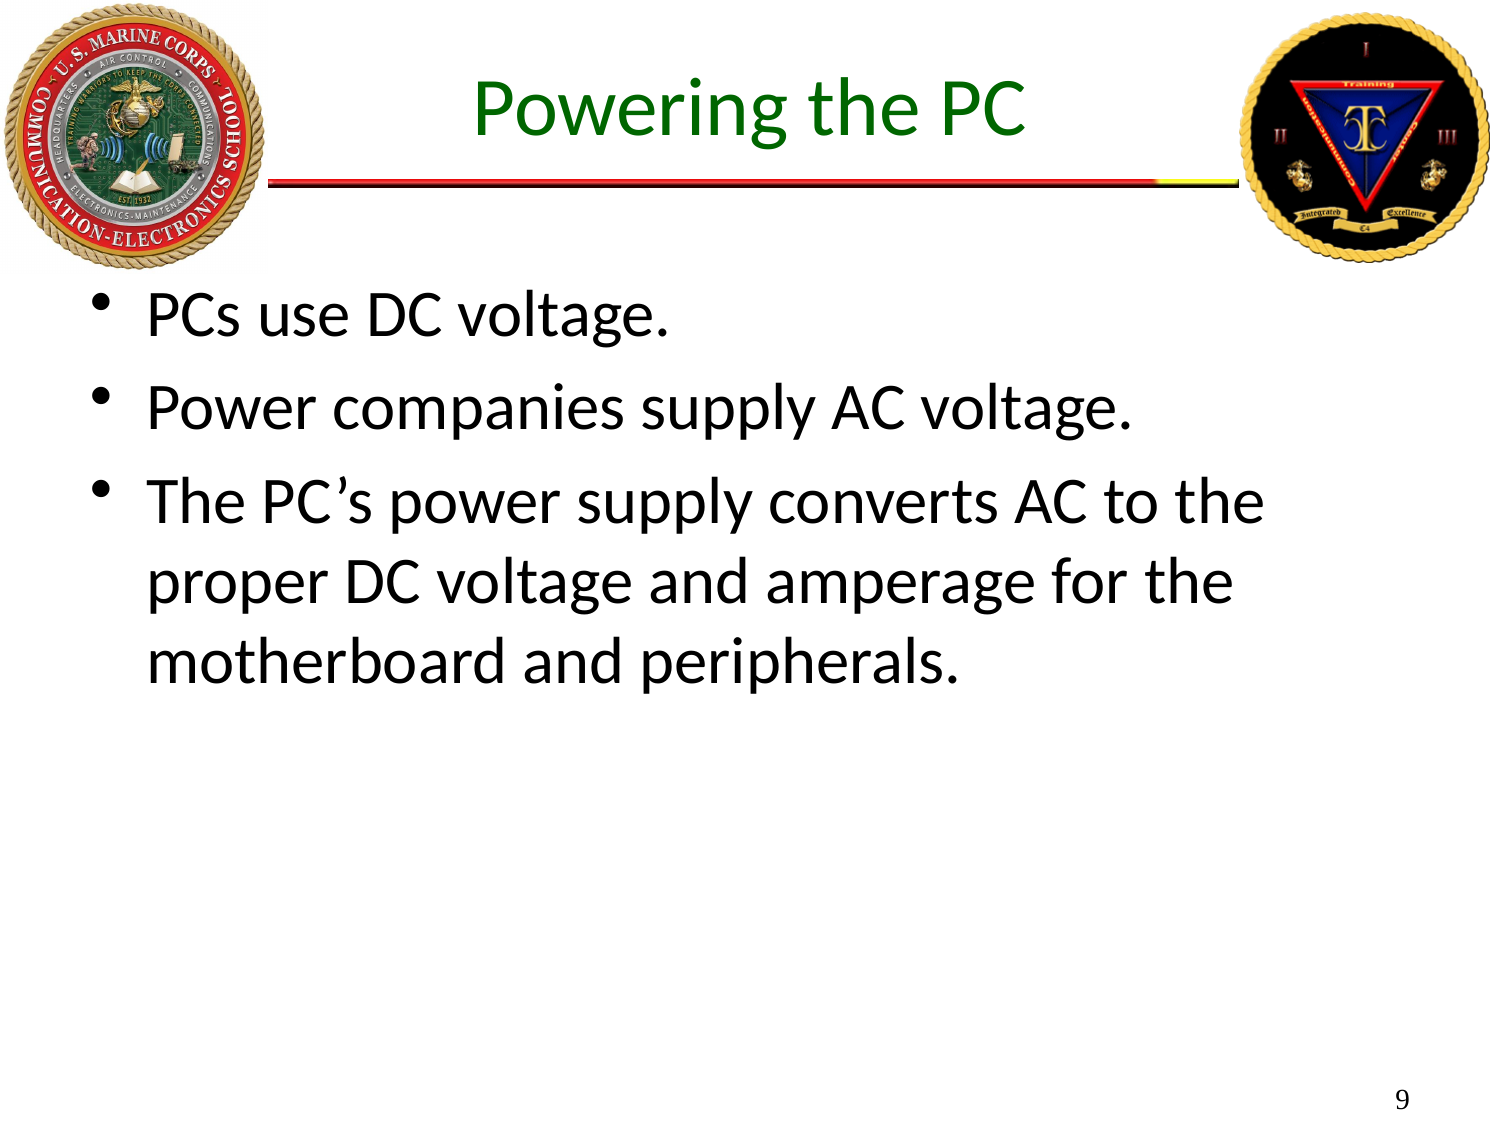

# Powering the PC
PCs use DC voltage.
Power companies supply AC voltage.
The PC’s power supply converts AC to the proper DC voltage and amperage for the motherboard and peripherals.